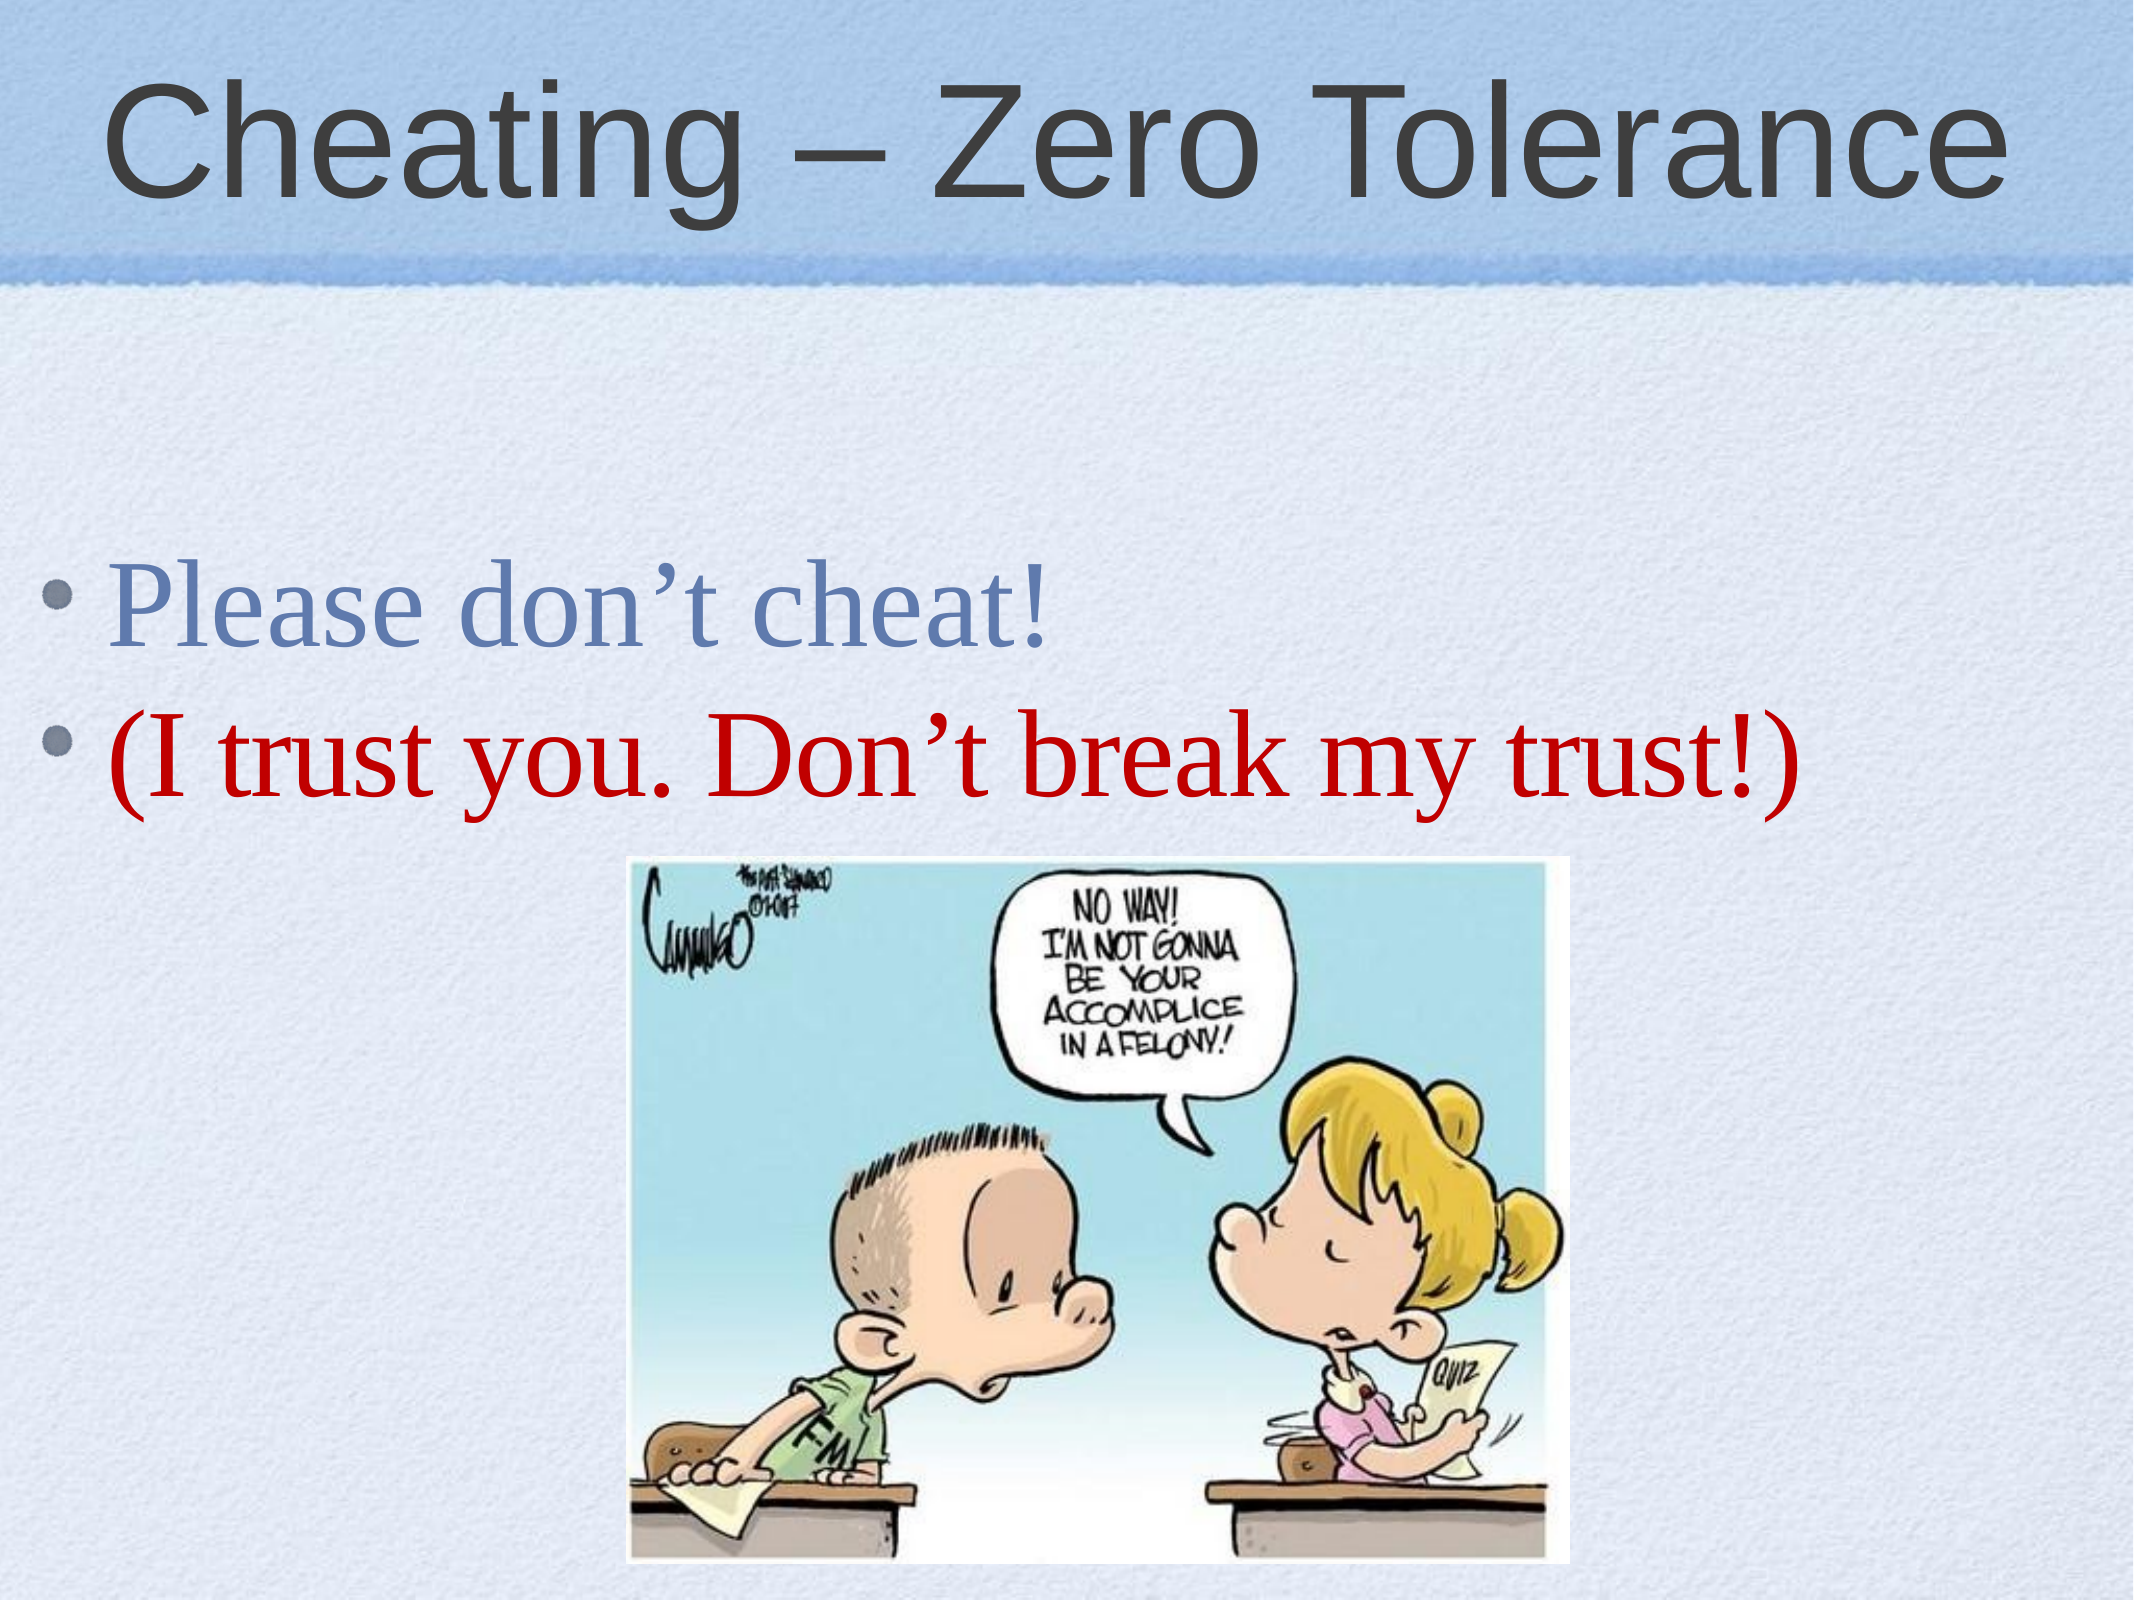

# Cheating – Zero Tolerance
Please don’t cheat!
(I trust you. Don’t break my trust!)